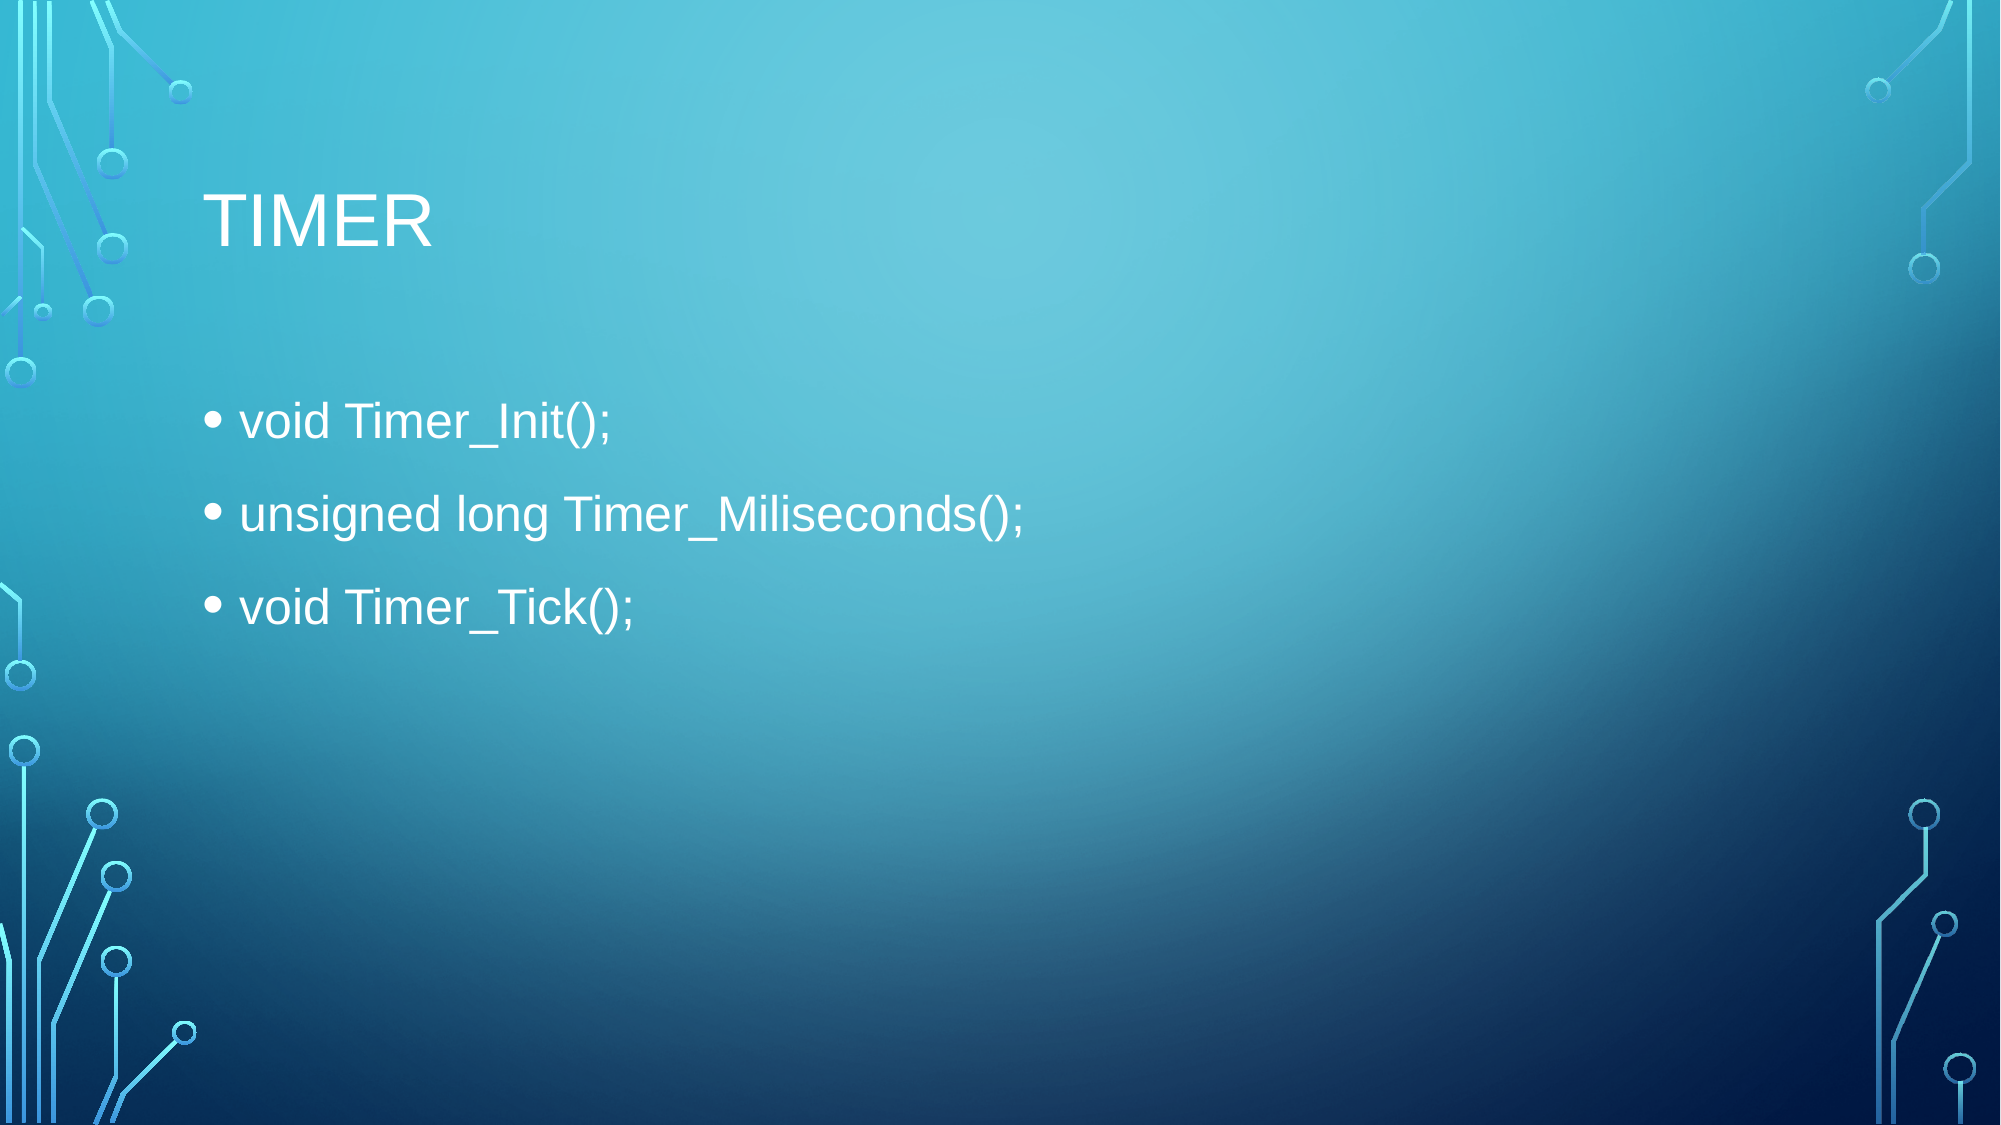

# TIMER
void Timer_Init();
unsigned long Timer_Miliseconds();
void Timer_Tick();